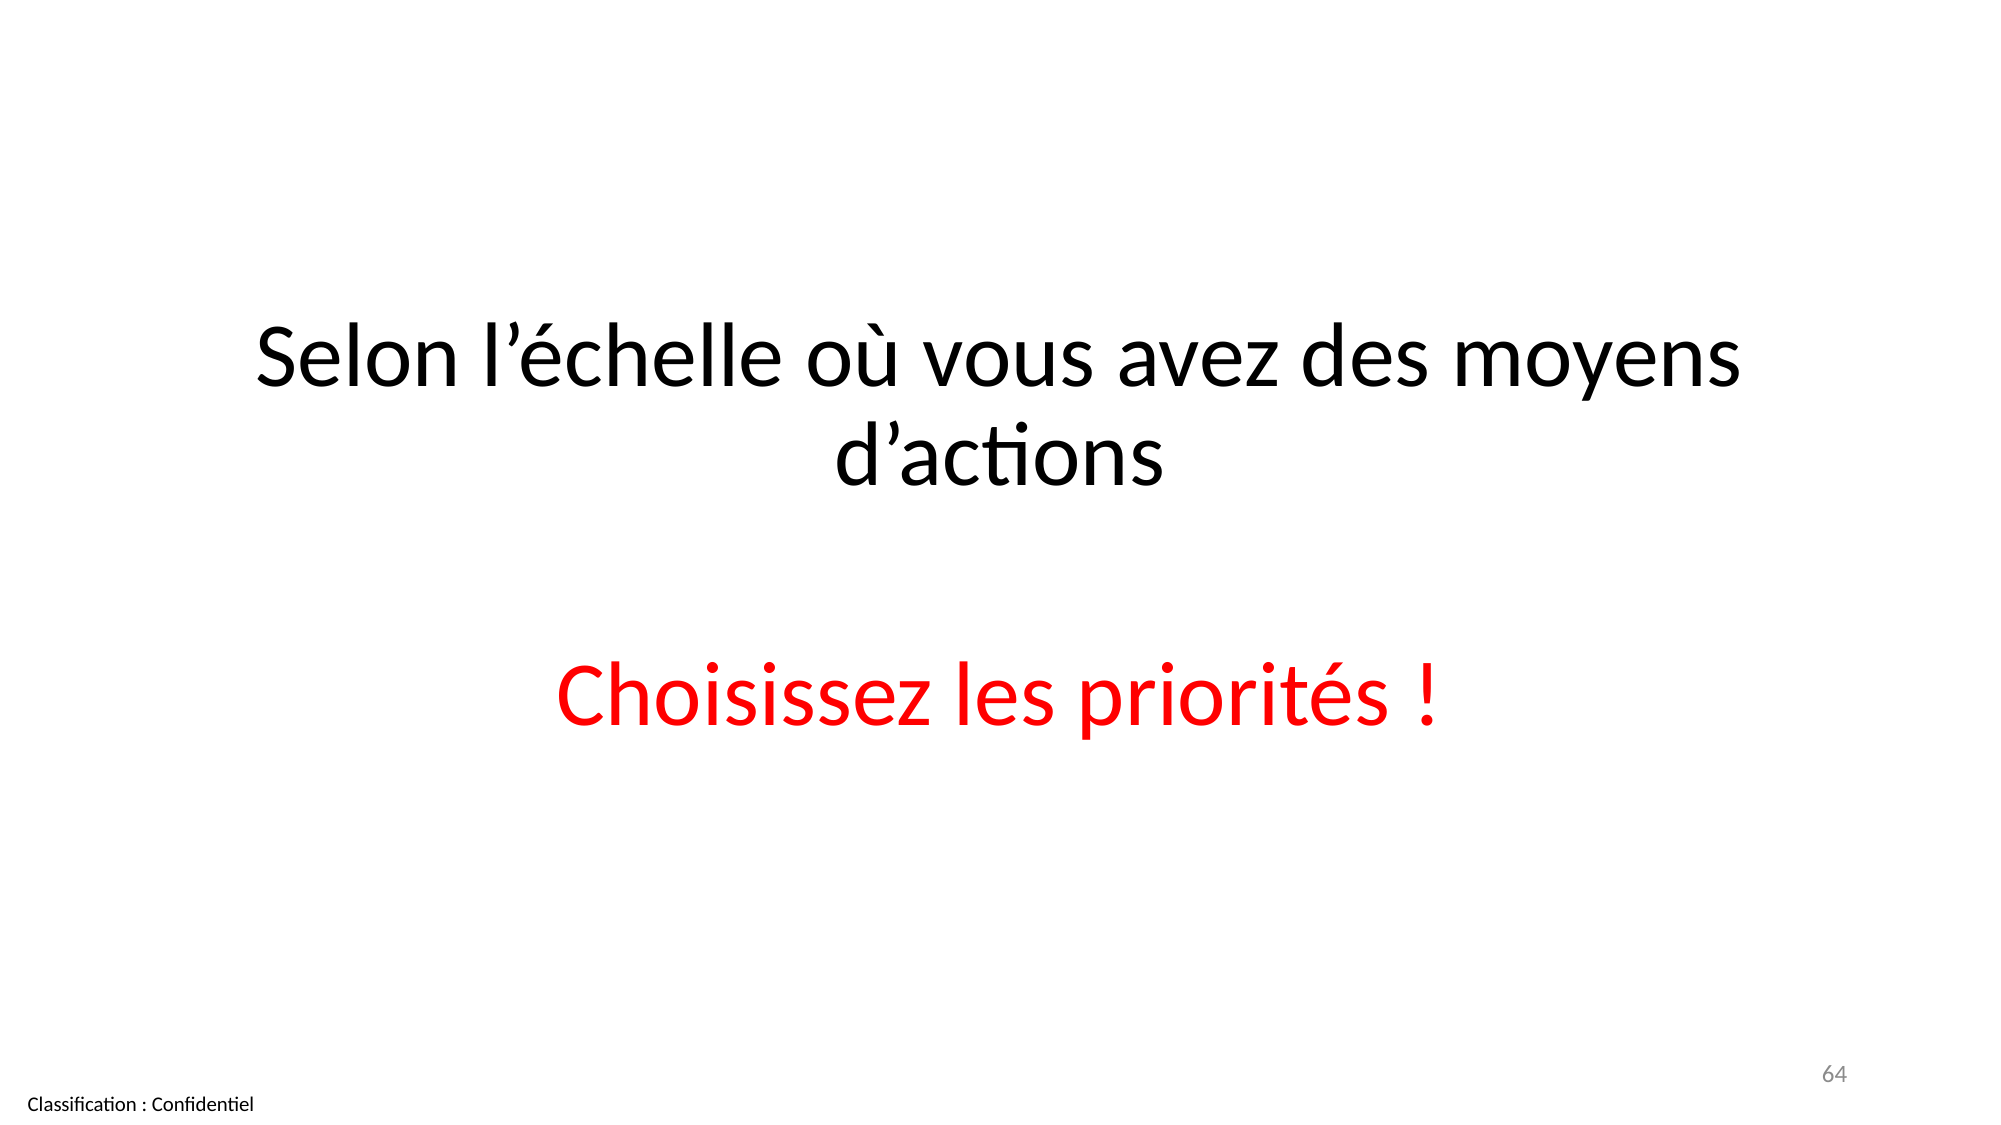

#
Selon l’échelle où vous avez des moyens d’actions

Choisissez les priorités !
64